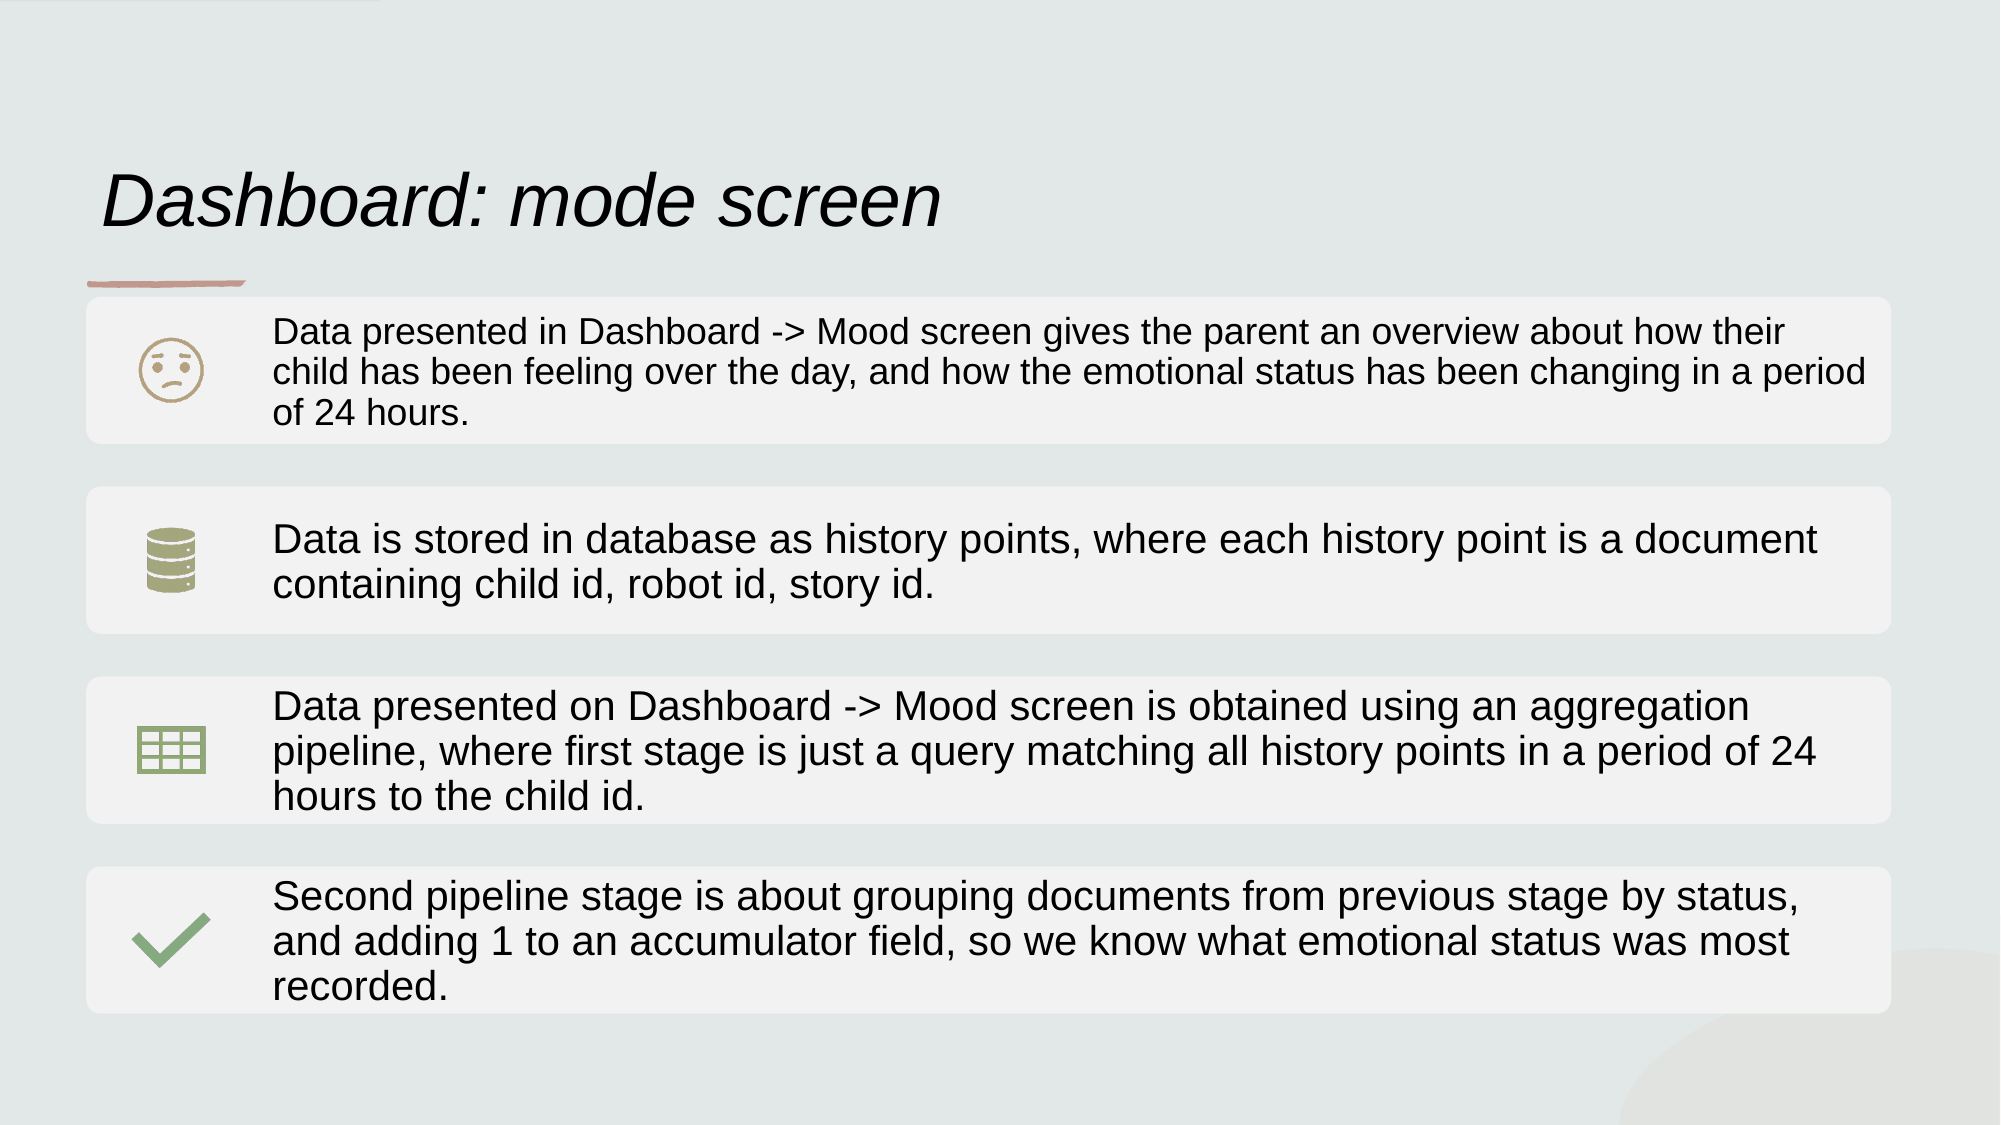

# Dashboard: mode screen

Data presented in Dashboard -> Mood screen gives the parent an overview about how their child has been feeling over the day, and how the emotional status has been changing in a period of 24 hours.
Data is stored in database as history points, where each history point is a document containing child id, robot id, story id.
Data presented on Dashboard -> Mood screen is obtained using an aggregation pipeline, where first stage is just a query matching all history points in a period of 24 hours to the child id.
Second pipeline stage is about grouping documents from previous stage by status, and adding 1 to an accumulator field, so we know what emotional status was most recorded.